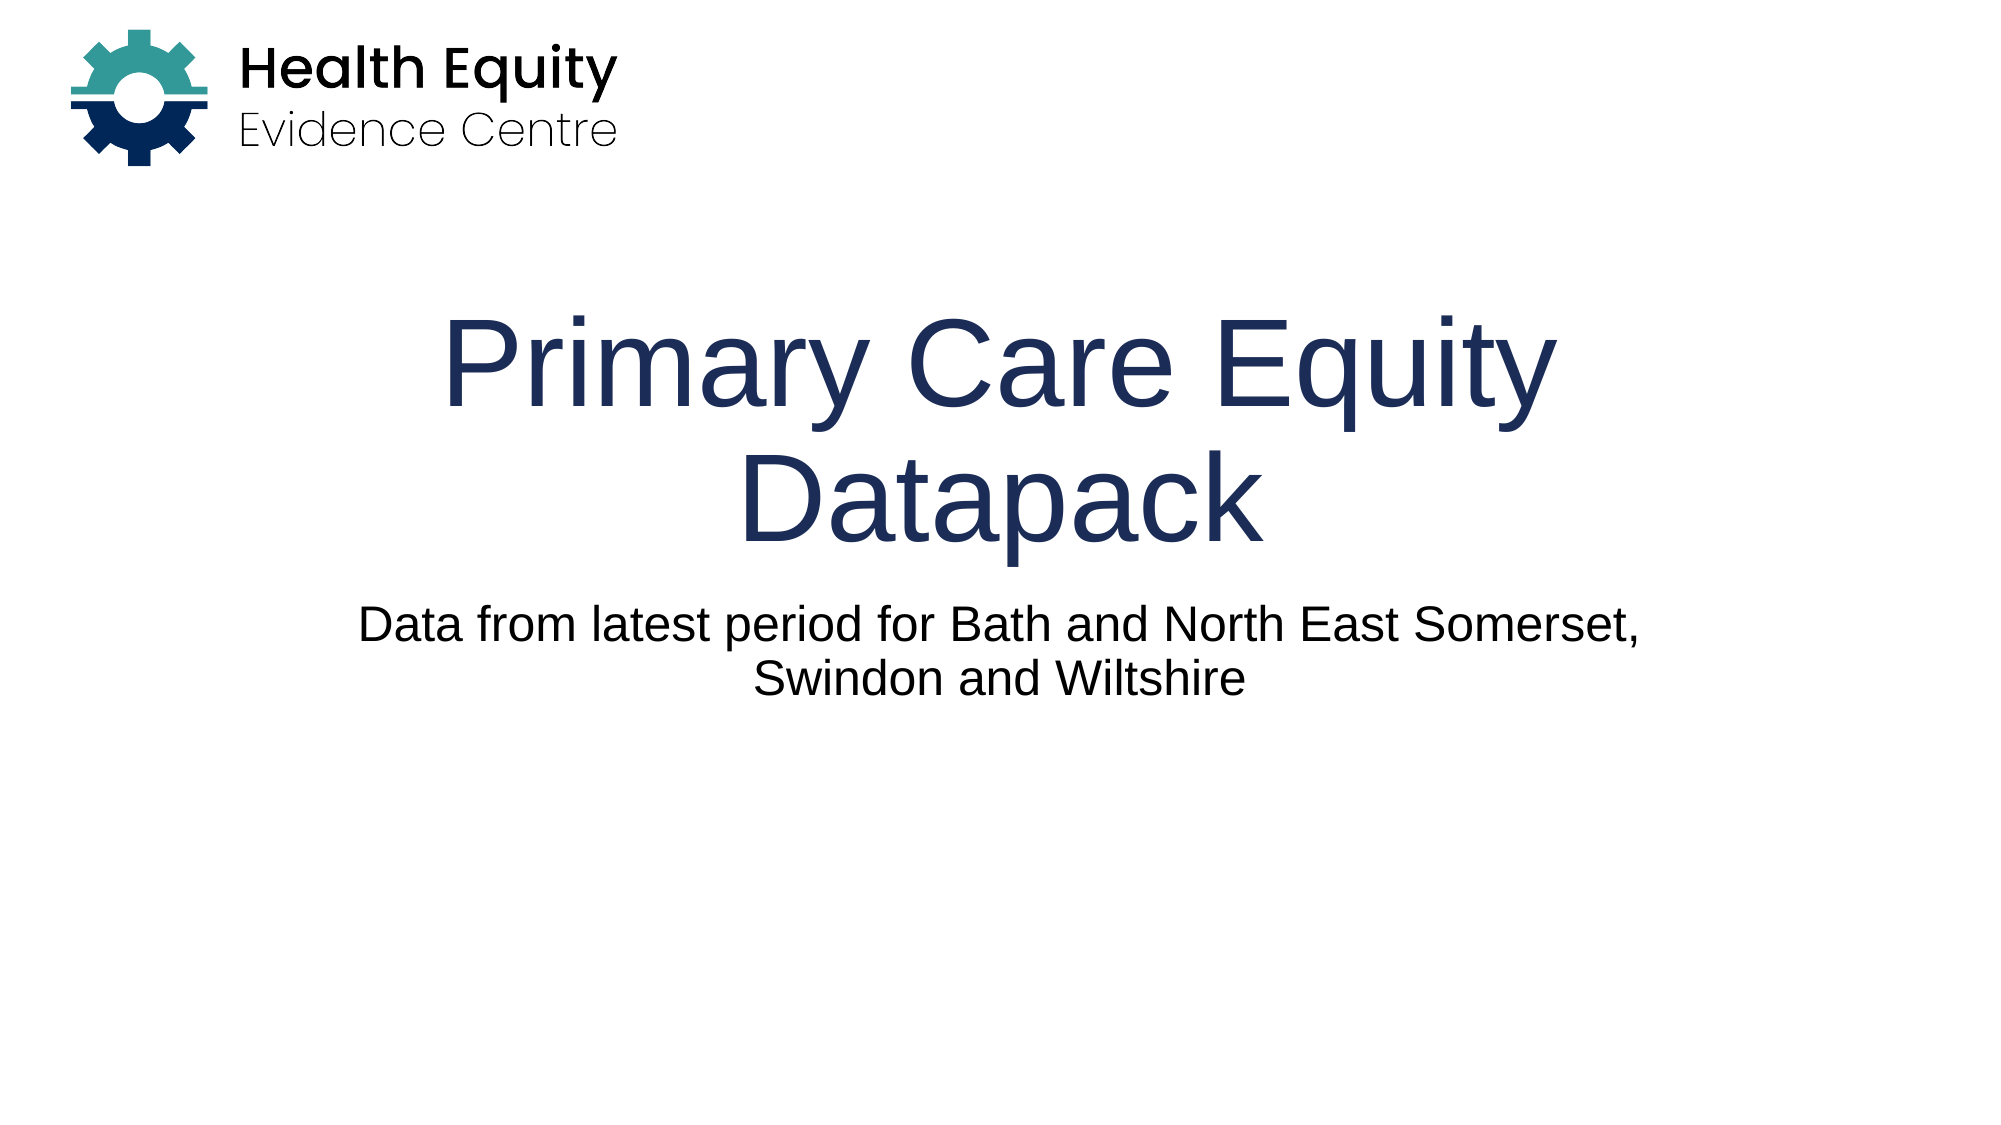

# Primary Care Equity Datapack
Data from latest period for Bath and North East Somerset, Swindon and Wiltshire